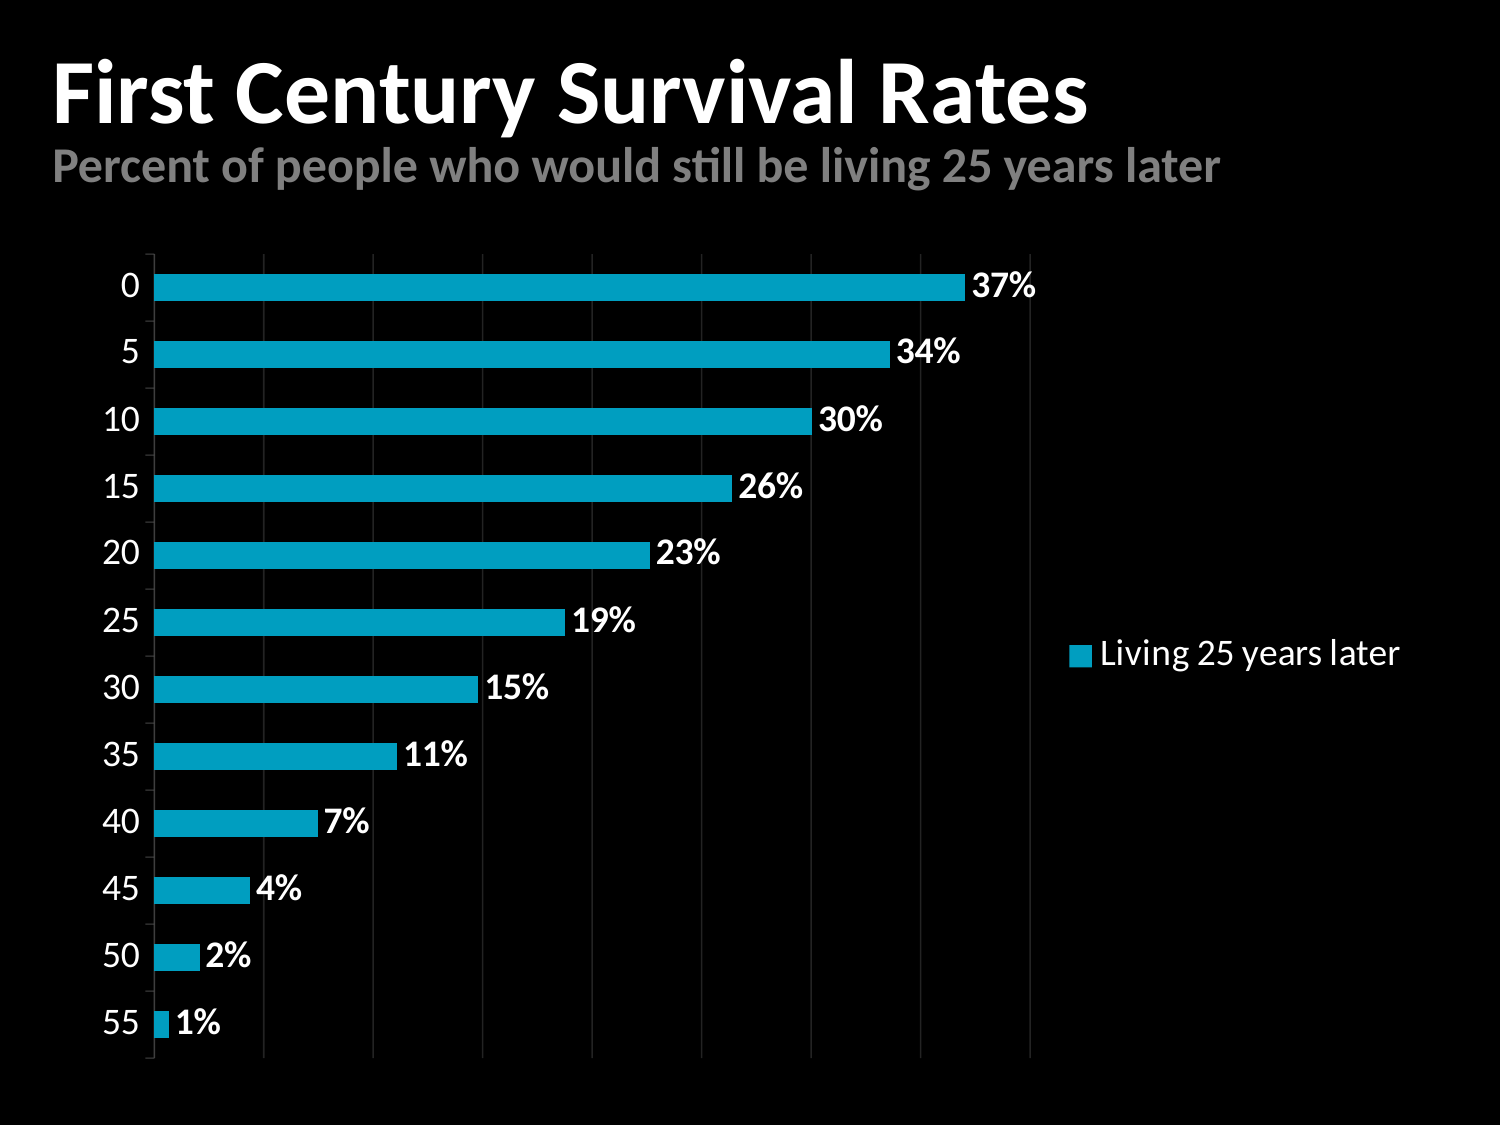

First Century Survival Rates
Percent of people who would still be living 25 years later

### Chart

| Category | Living 25 years later |
|---|---|
| 55 | 0.00671 |
| 50 | 0.02067 |
| 45 | 0.04377 |
| 40 | 0.07459 |
| 35 | 0.11096 |
| 30 | 0.14807 |
| 25 | 0.18777 |
| 20 | 0.22642 |
| 15 | 0.26401 |
| 10 | 0.30055 |
| 5 | 0.33604 |
| 0 | 0.37047 |